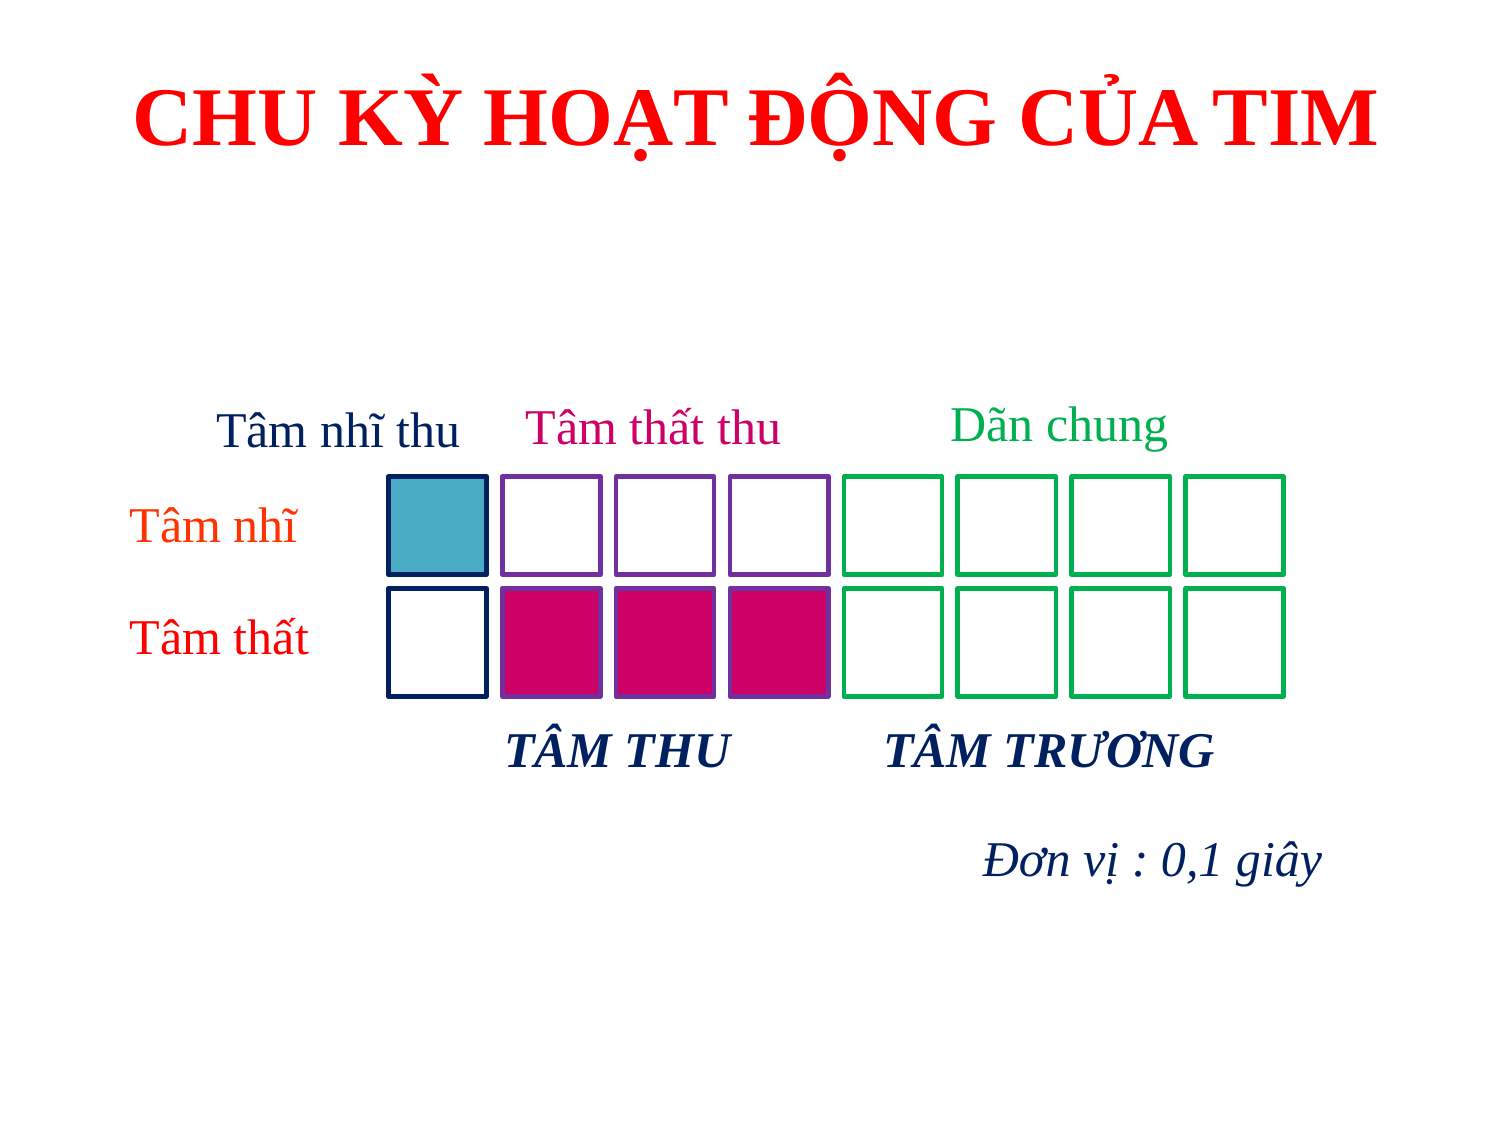

CHU KỲ HOẠT ĐỘNG CỦA TIM
Dãn chung
Tâm thất thu
Tâm nhĩ thu

Tâm nhĩ
Tâm thất
TÂM THU
TÂM TRƯƠNG
Đơn vị : 0,1 giây